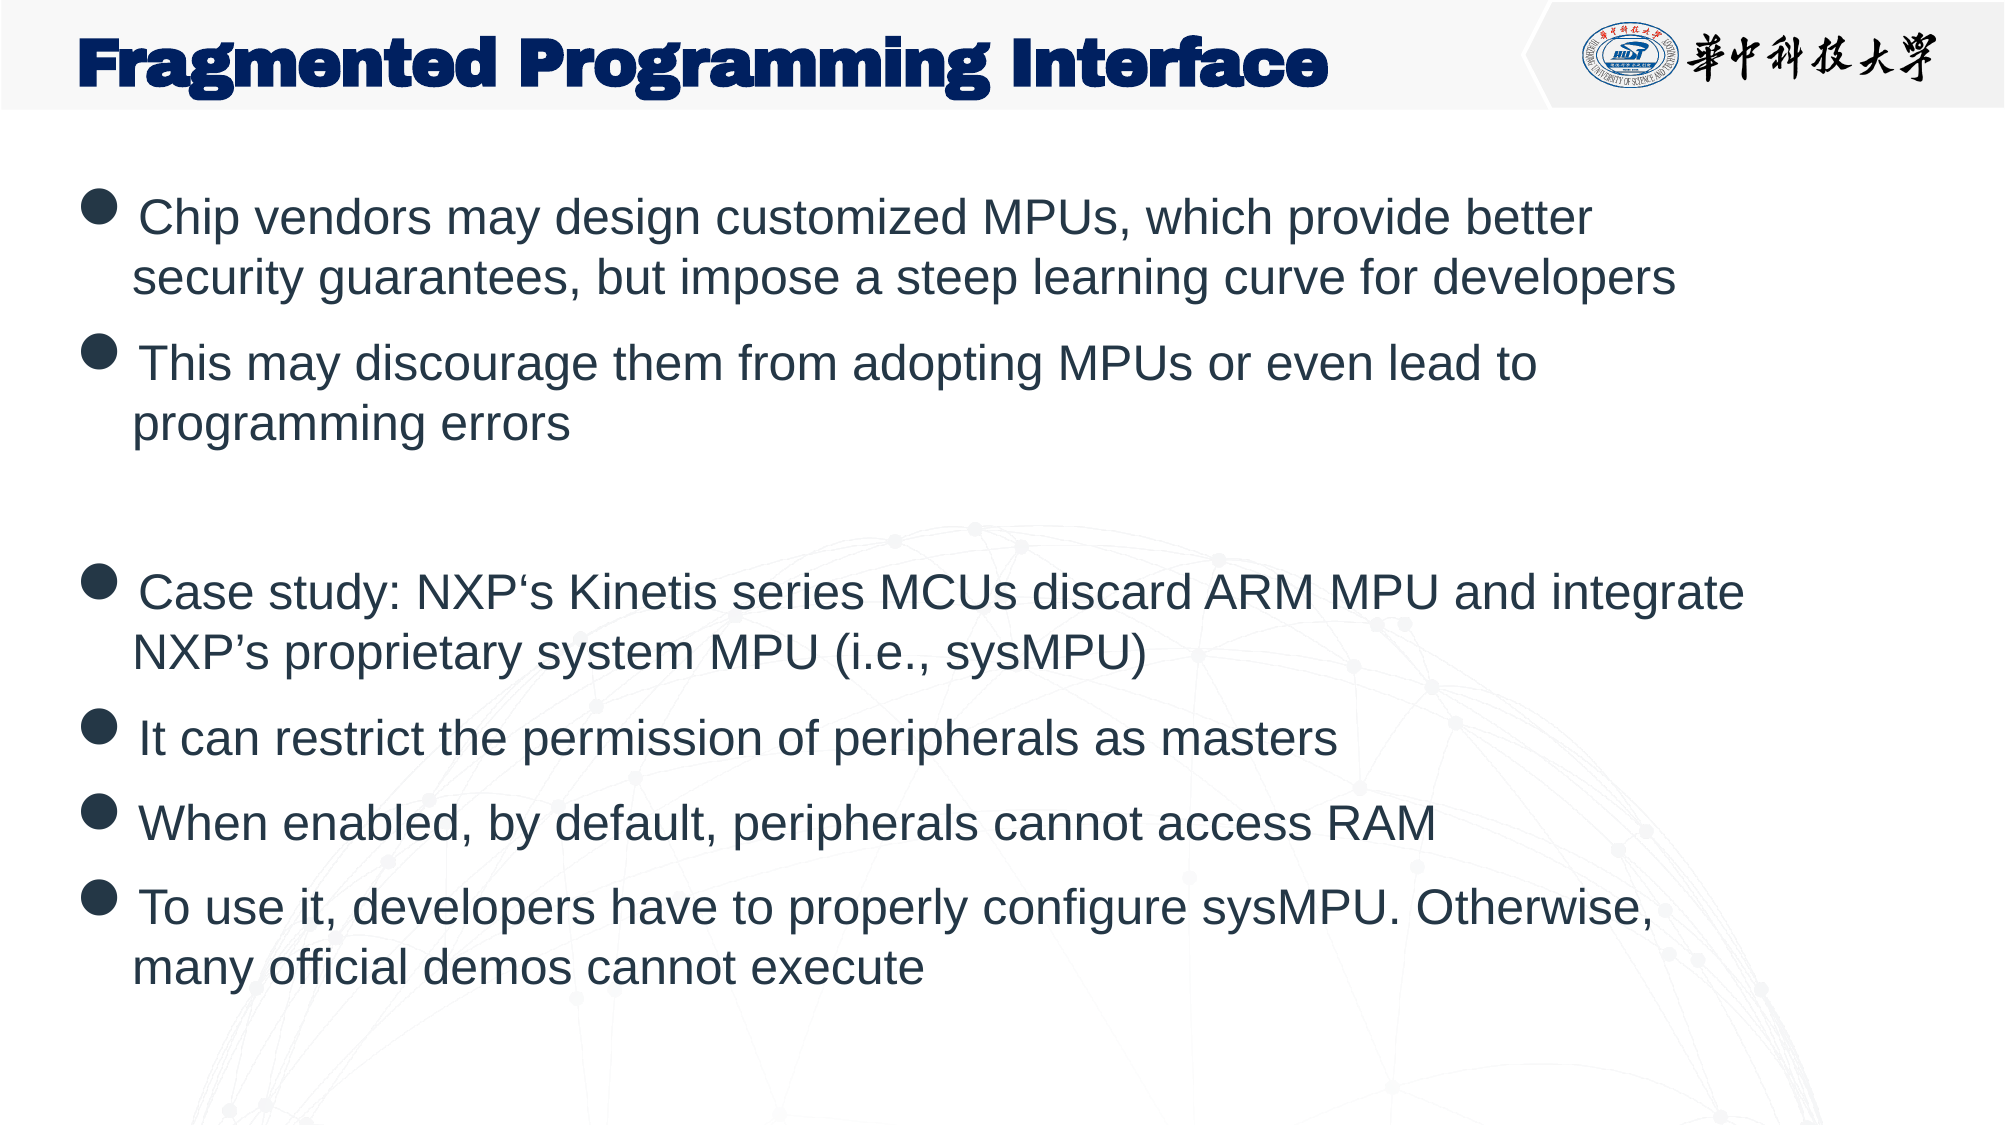

# Fragmented Programming Interface
Chip vendors may design customized MPUs, which provide better security guarantees, but impose a steep learning curve for developers
This may discourage them from adopting MPUs or even lead to programming errors

Case study: NXP‘s Kinetis series MCUs discard ARM MPU and integrate NXP’s proprietary system MPU (i.e., sysMPU)
It can restrict the permission of peripherals as masters
When enabled, by default, peripherals cannot access RAM
To use it, developers have to properly configure sysMPU. Otherwise, many official demos cannot execute